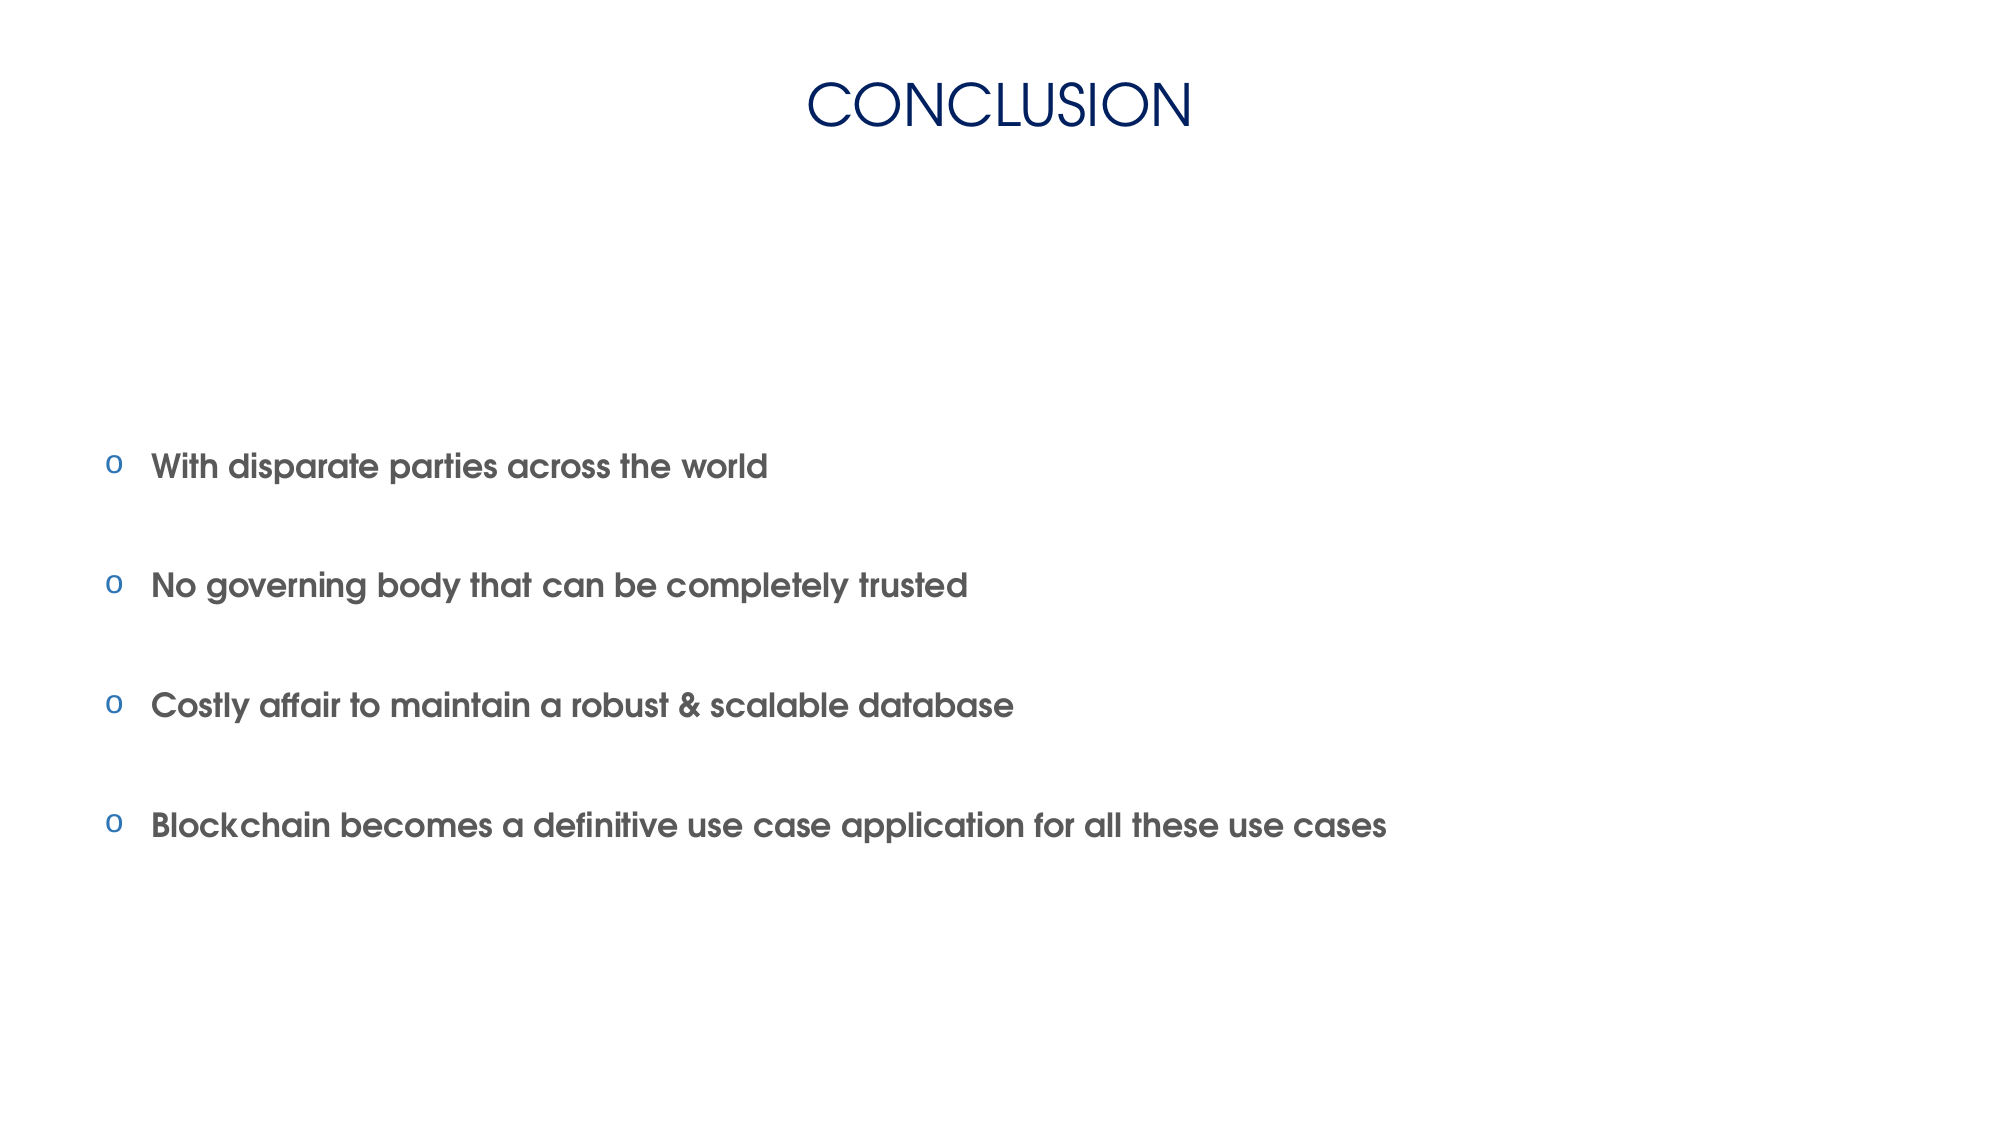

CONCLUSION
With disparate parties across the world
No governing body that can be completely trusted
Costly affair to maintain a robust & scalable database
Blockchain becomes a definitive use case application for all these use cases